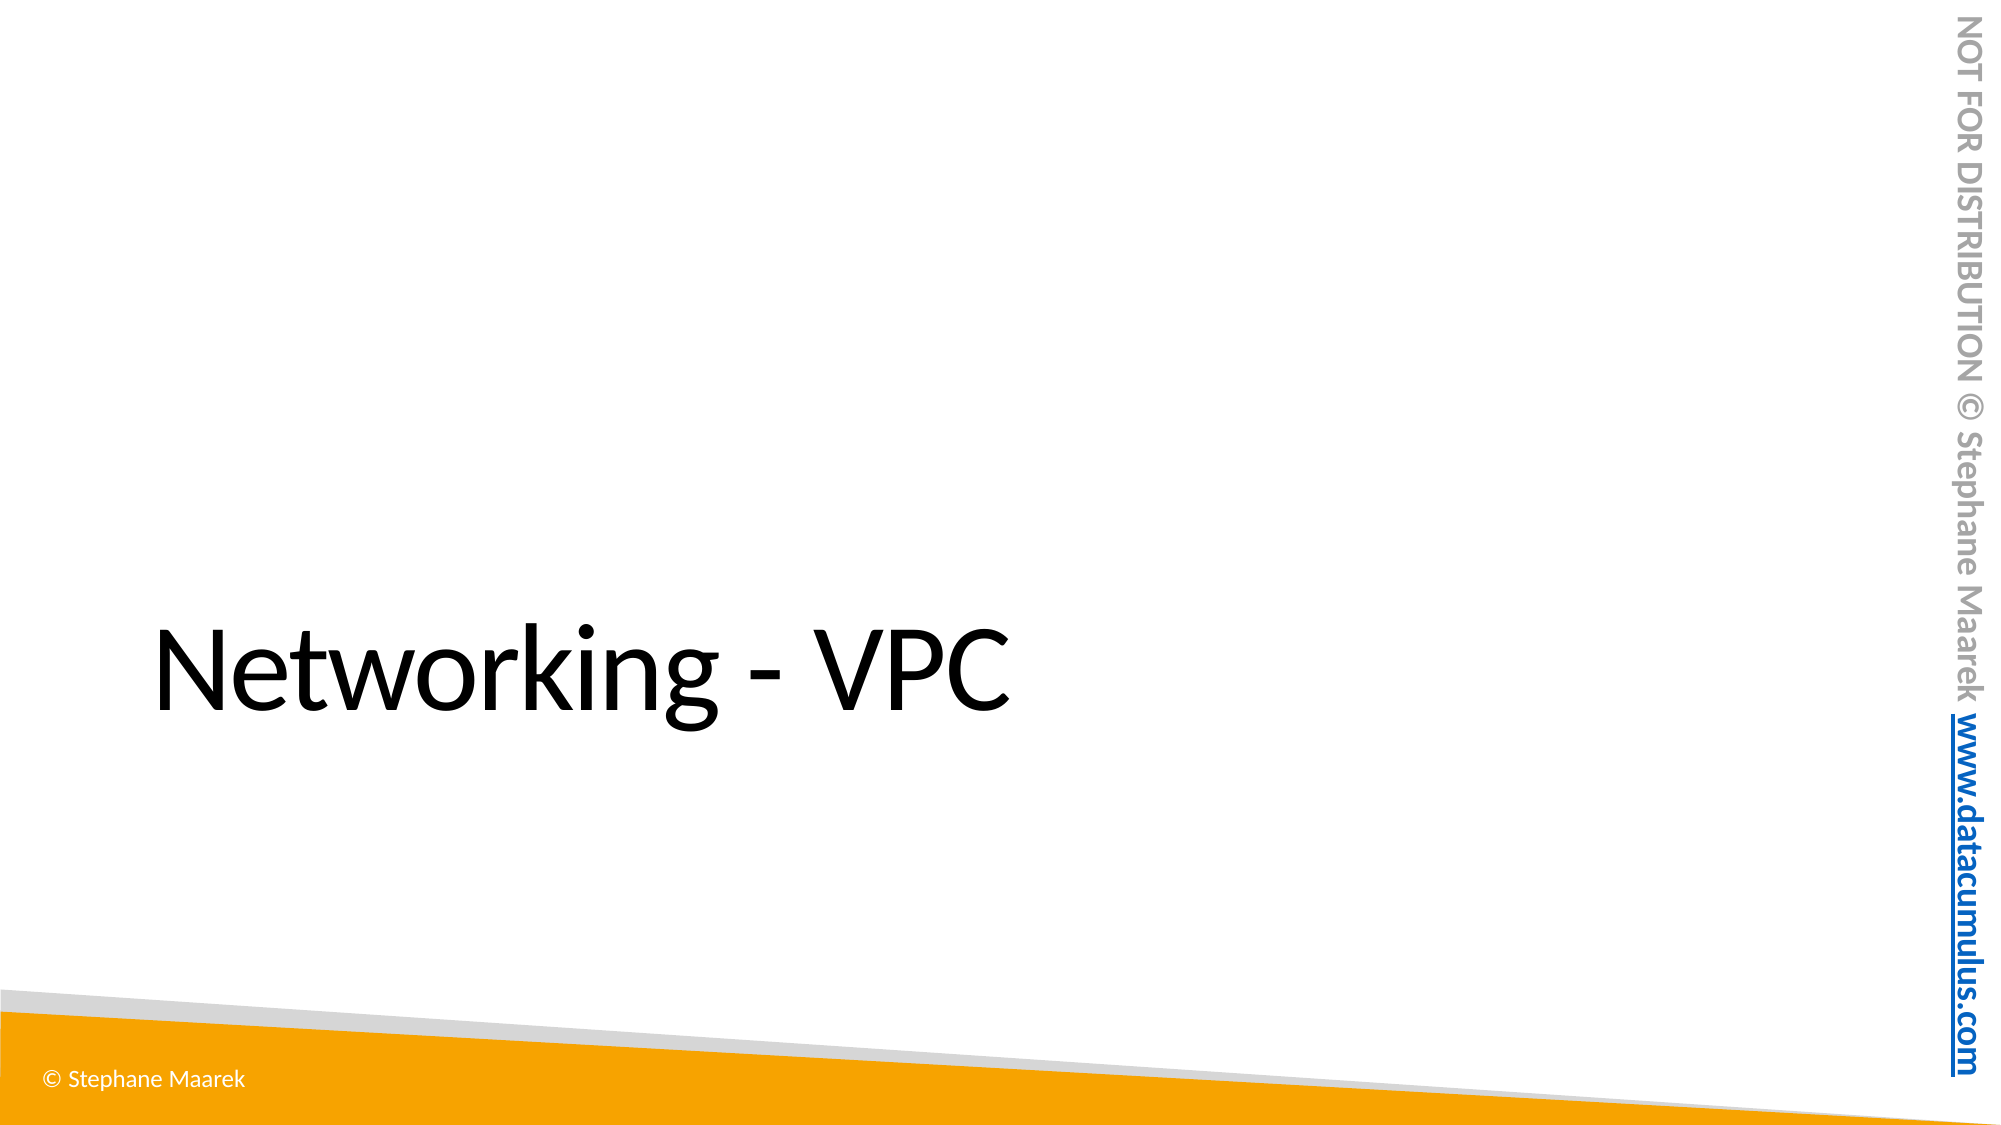

NOT FOR DISTRIBUTION © Stephane Maarek www.datacumulus.com
NO
T
F  O  R
D

I  S  T
R

I   B
U
T  I  O
N
©
S

t  e  p
h  a  n  e
Ma
Networking - VPC
a
r  e  k
www
.

d  a  t  a
c  u  m
u

l   u
s
.

c   o
© Stephane Maarek	m
# Networking - VPC

© Stephane Maarek